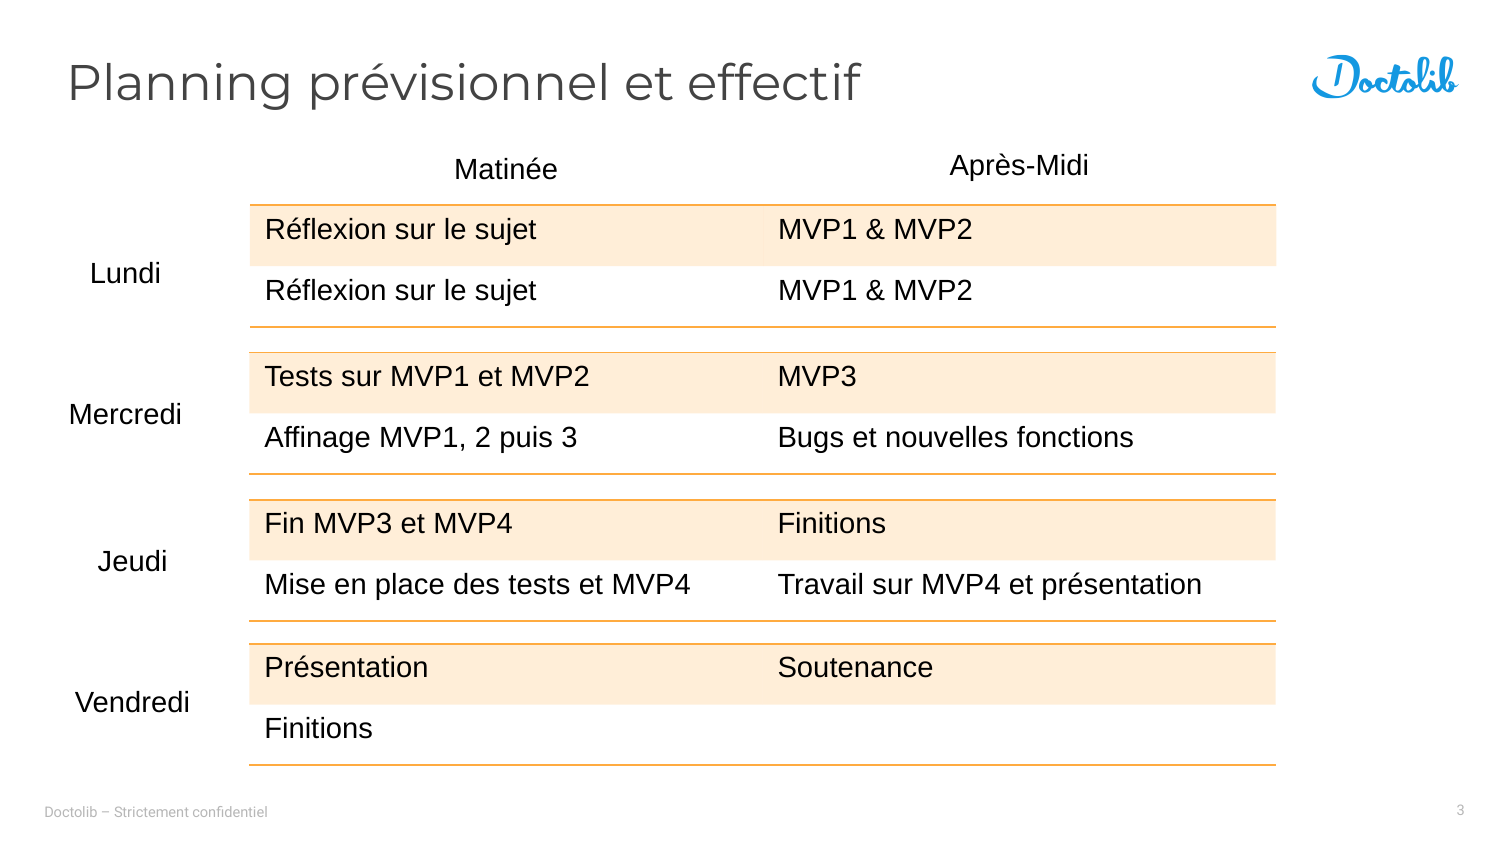

# Planning prévisionnel et effectif
Après-Midi
Matinée
| Réflexion sur le sujet | MVP1 & MVP2 |
| --- | --- |
| Réflexion sur le sujet | MVP1 & MVP2 |
Lundi
| Tests sur MVP1 et MVP2 | MVP3 |
| --- | --- |
| Affinage MVP1, 2 puis 3 | Bugs et nouvelles fonctions |
Mercredi
| Fin MVP3 et MVP4 | Finitions |
| --- | --- |
| Mise en place des tests et MVP4 | Travail sur MVP4 et présentation |
Jeudi
| Présentation | Soutenance |
| --- | --- |
| Finitions |  |
Vendredi
3